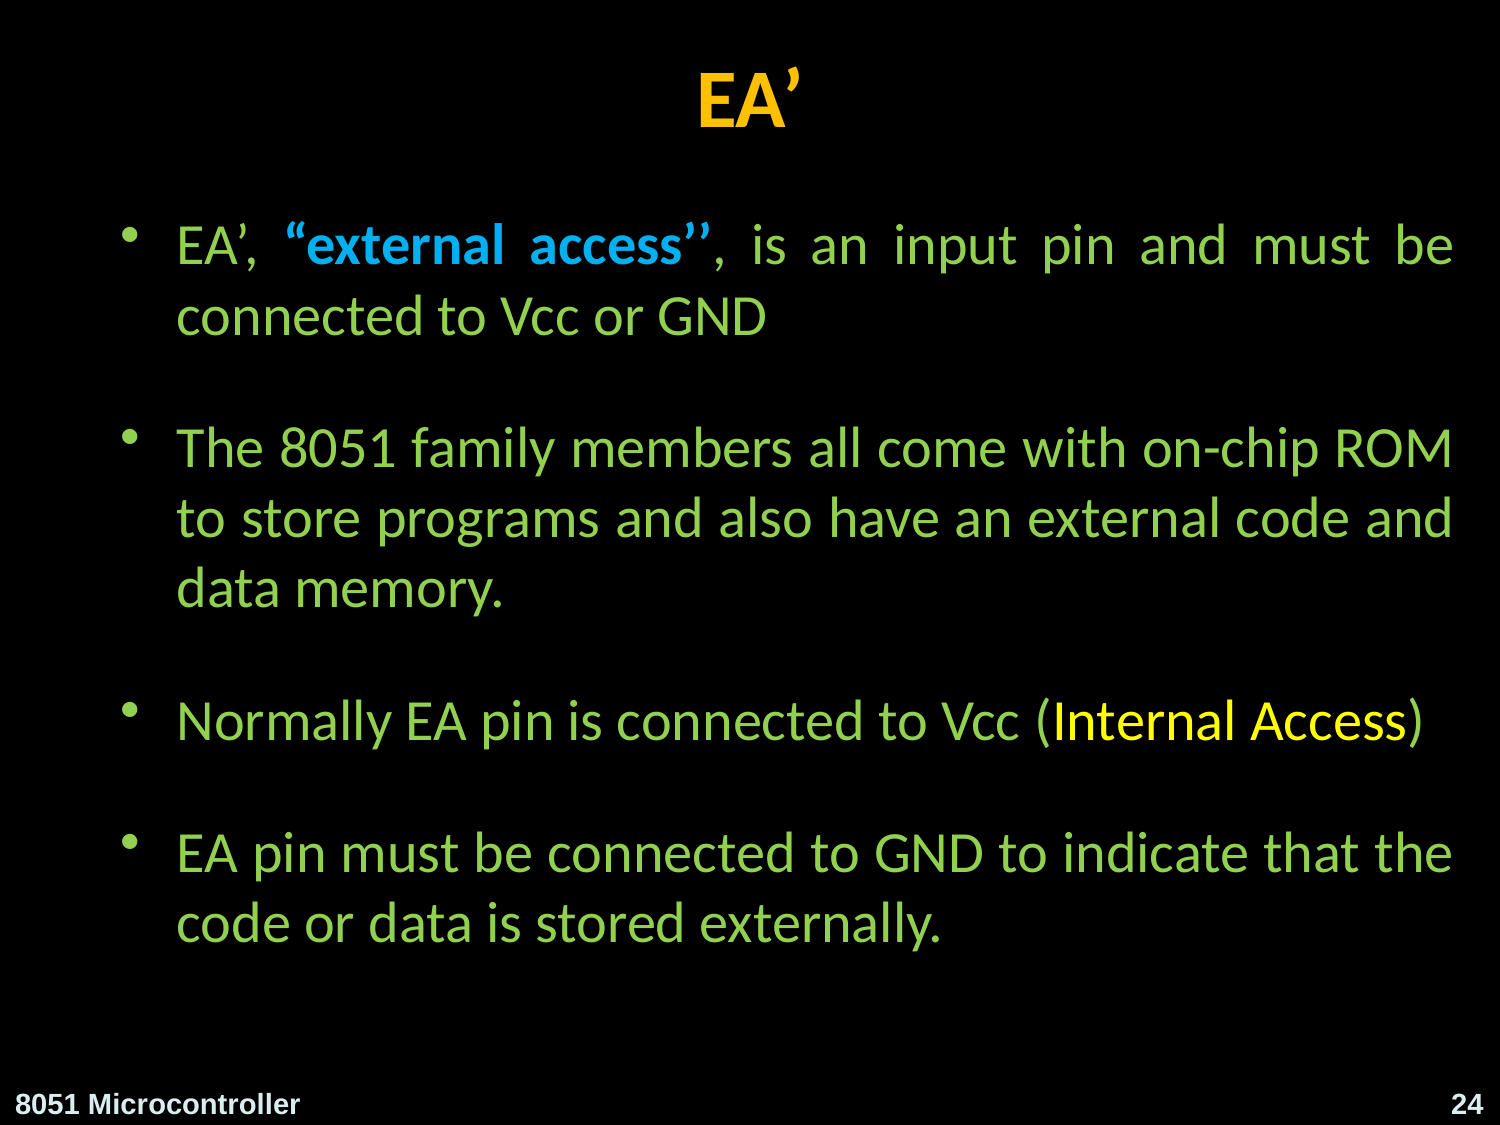

# EA’
EA’, “external access’’, is an input pin and must be connected to Vcc or GND
The 8051 family members all come with on-chip ROM to store programs and also have an external code and data memory.
Normally EA pin is connected to Vcc (Internal Access)
EA pin must be connected to GND to indicate that the code or data is stored externally.
8051 Microcontroller
Suresh.P.Nair , HOD - ECE , RCET
24